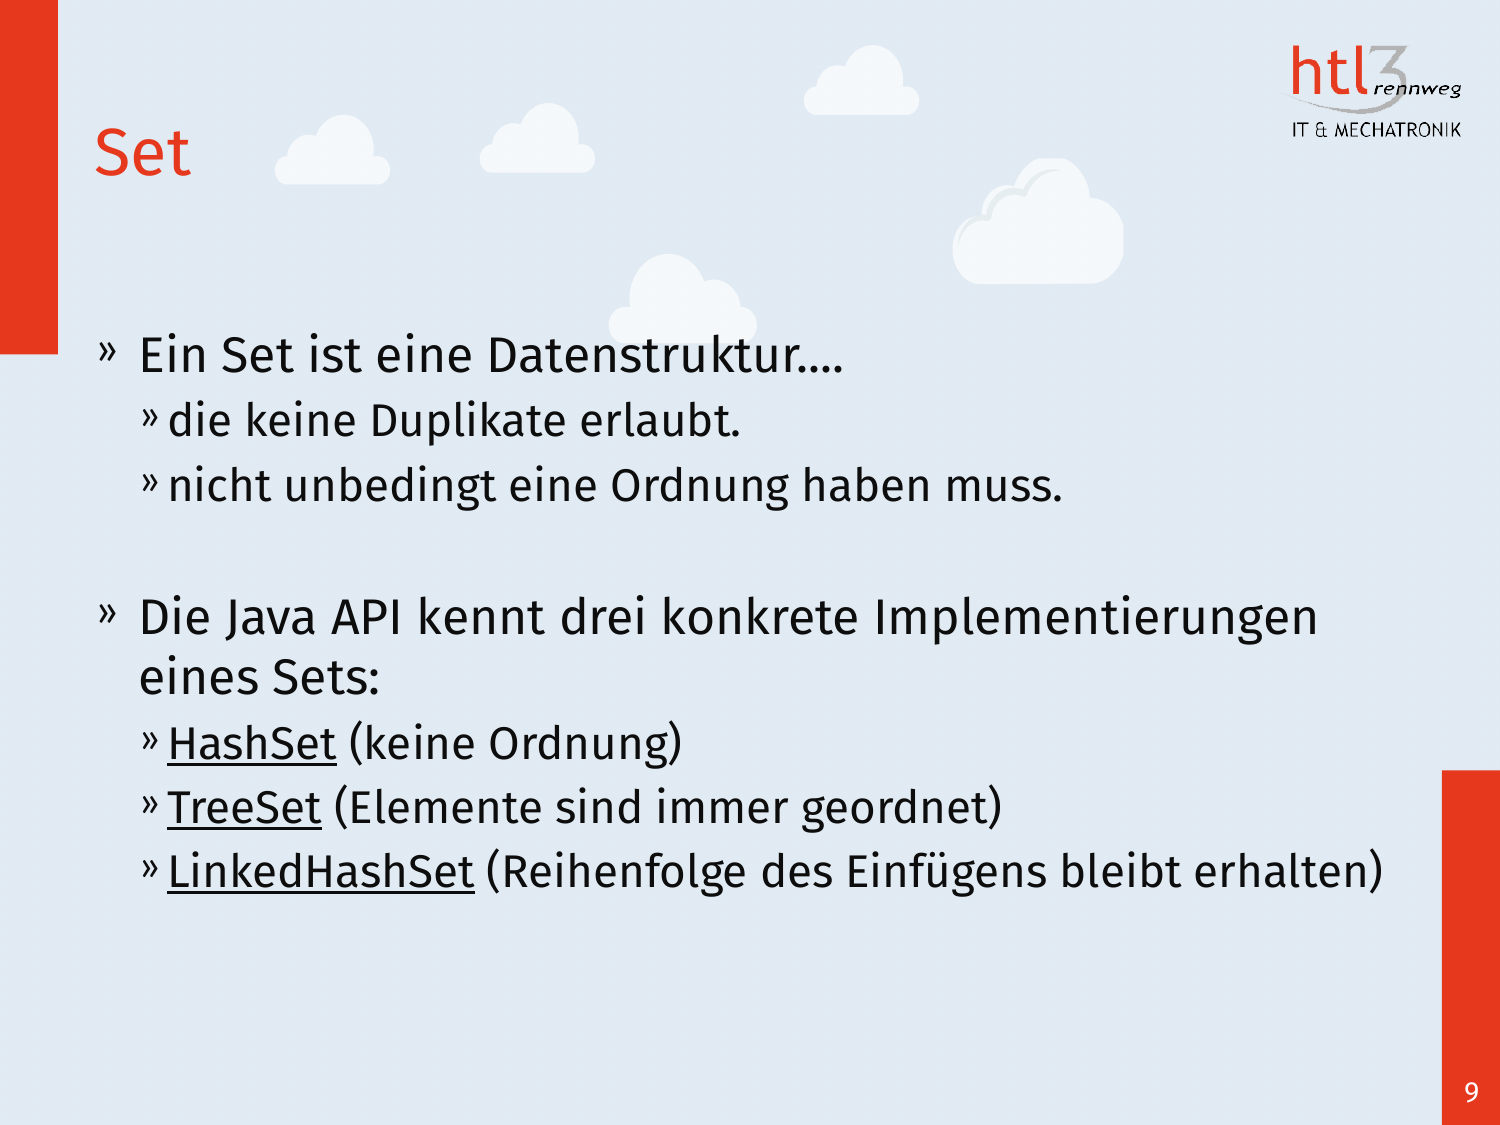

# Set
Ein Set ist eine Datenstruktur....
die keine Duplikate erlaubt.
nicht unbedingt eine Ordnung haben muss.

Die Java API kennt drei konkrete Implementierungen eines Sets:
HashSet (keine Ordnung)
TreeSet (Elemente sind immer geordnet)
LinkedHashSet (Reihenfolge des Einfügens bleibt erhalten)